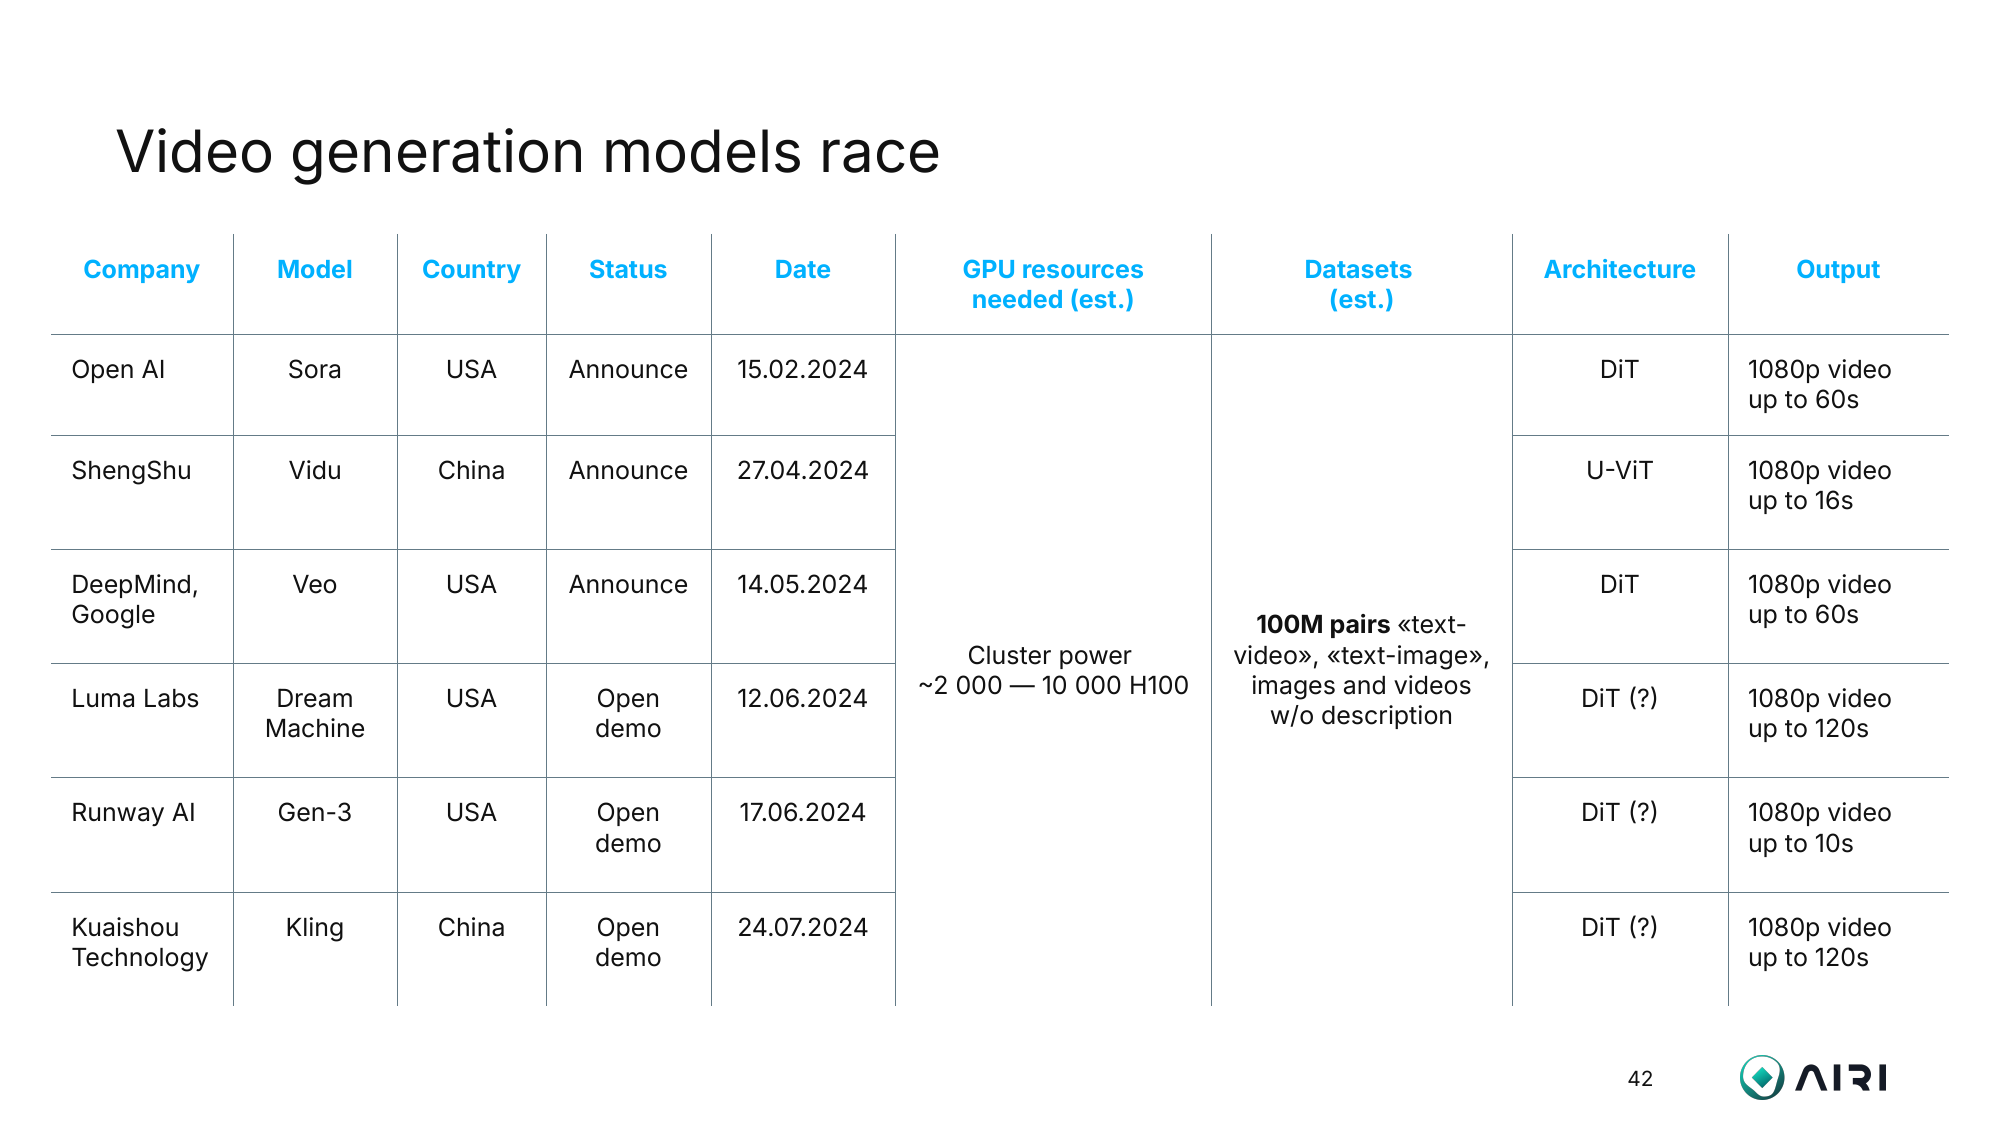

# Video generation models race
| Company | Model | Country | Status | Date | GPU resources needed (est.) | Datasets (est.) | Architecture | Output |
| --- | --- | --- | --- | --- | --- | --- | --- | --- |
| Open AI | Sora | USA | Announce | 15.02.2024 | Cluster power ~2 000 — 10 000 H100 | 100М pairs «text-video», «text-image», images and videos w/o description | DiT | 1080p video up to 60s |
| ShengShu | Vidu | China | Announce | 27.04.2024 |  |  | U-ViT | 1080p video up to 16s |
| DeepMind, Google | Veo | USA | Announce | 14.05.2024 |  |  | DiT | 1080p video up to 60s |
| Luma Labs | Dream Machine | USA | Open demo | 12.06.2024 |  |  | DiT (?) | 1080p video up to 120s |
| Runway AI | Gen-3 | USA | Open demo | 17.06.2024 |  |  | DiT (?) | 1080p video up to 10s |
| Kuaishou Technology | Kling | China | Open demo | 24.07.2024 |  |  | DiT (?) | 1080p video up to 120s |